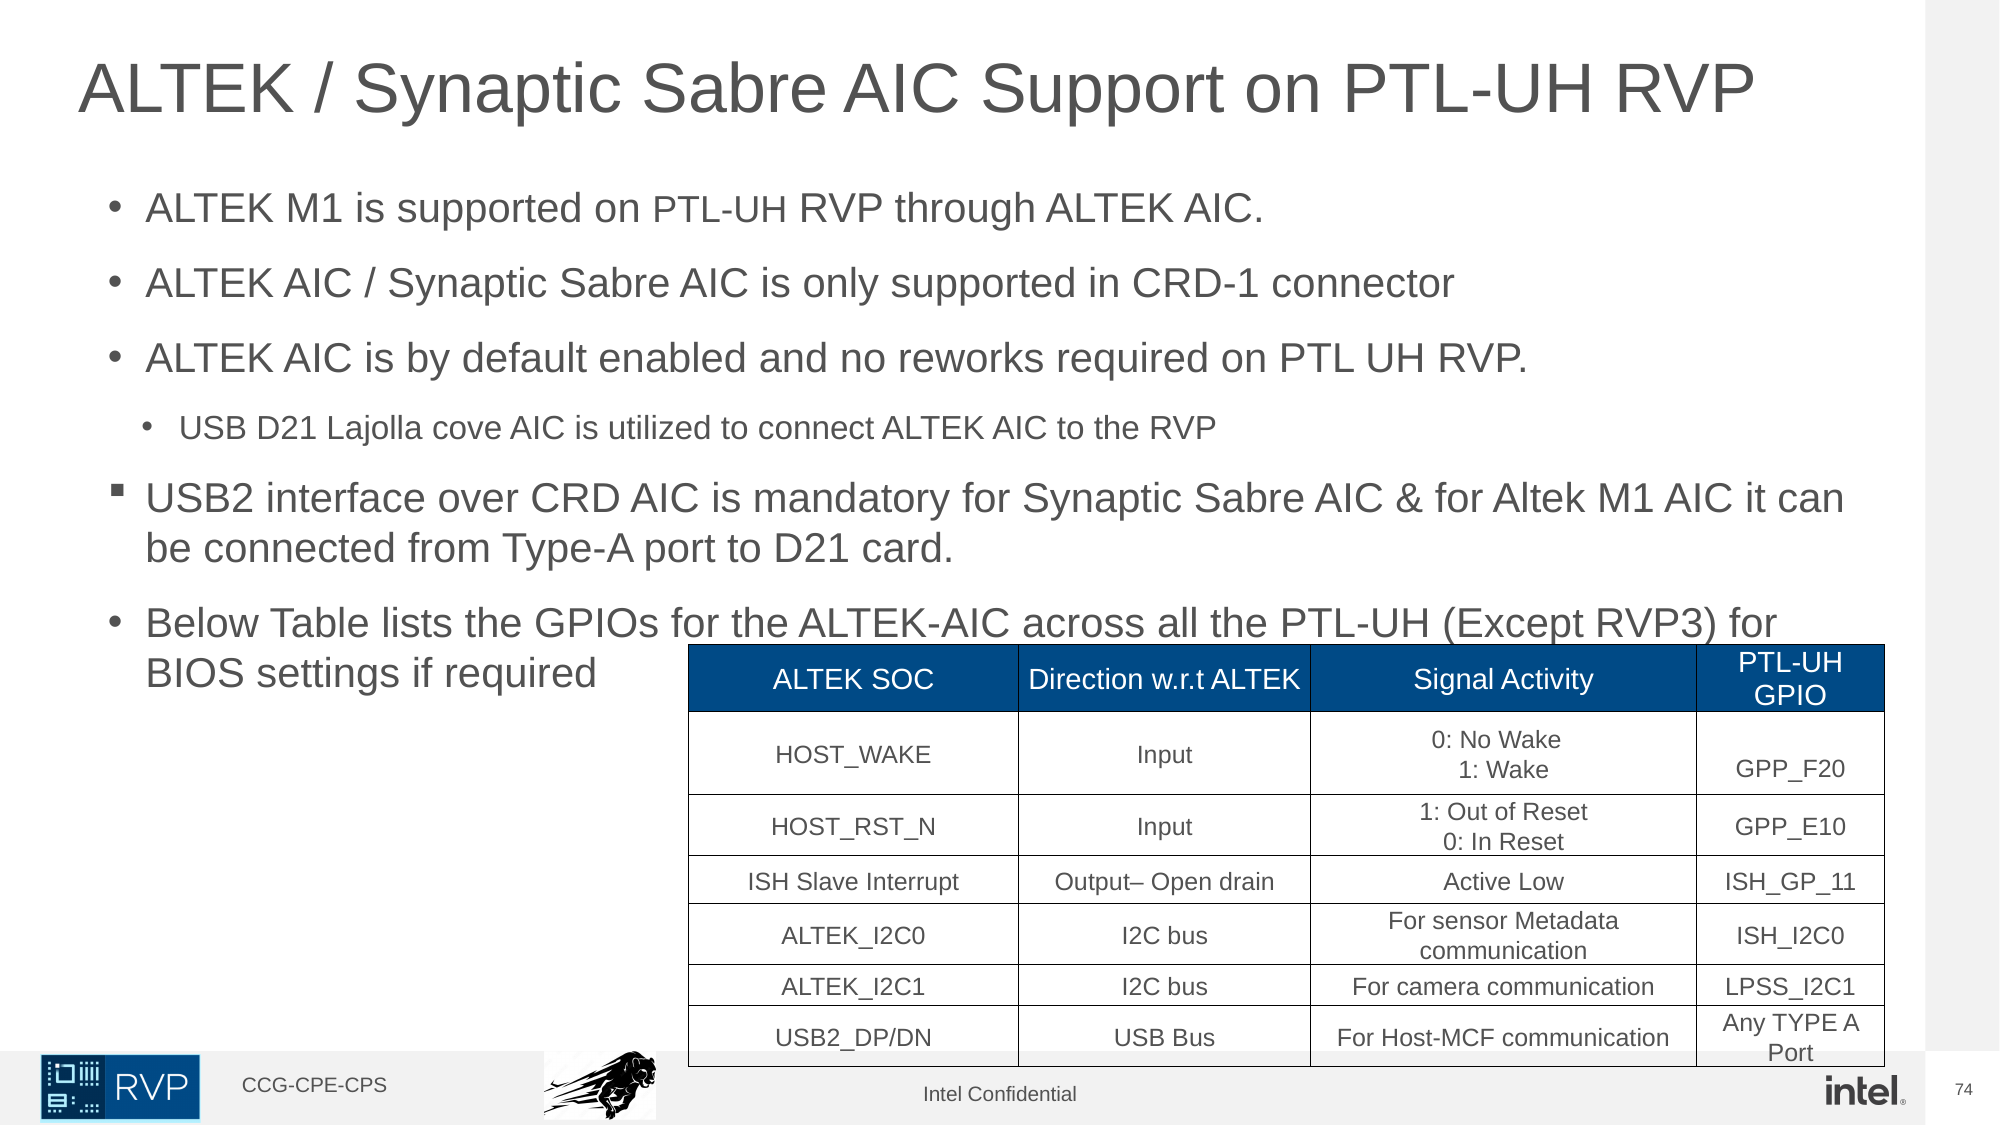

ALTEK / Synaptic Sabre AIC Support on PTL-UH RVP
ALTEK M1 is supported on PTL-UH RVP through ALTEK AIC.
ALTEK AIC / Synaptic Sabre AIC is only supported in CRD-1 connector
ALTEK AIC is by default enabled and no reworks required on PTL UH RVP.
USB D21 Lajolla cove AIC is utilized to connect ALTEK AIC to the RVP
USB2 interface over CRD AIC is mandatory for Synaptic Sabre AIC & for Altek M1 AIC it can be connected from Type-A port to D21 card.
Below Table lists the GPIOs for the ALTEK-AIC across all the PTL-UH (Except RVP3) for BIOS settings if required
| ALTEK SOC | Direction w.r.t ALTEK | Signal Activity | PTL-UH GPIO |
| --- | --- | --- | --- |
| HOST\_WAKE | Input | 0: No Wake 1: Wake | GPP\_F20 |
| HOST\_RST\_N | Input | 1: Out of Reset 0: In Reset | GPP\_E10 |
| ISH Slave Interrupt | Output– Open drain | Active Low | ISH\_GP\_11 |
| ALTEK\_I2C0 | I2C bus | For sensor Metadata communication | ISH\_I2C0 |
| ALTEK\_I2C1 | I2C bus | For camera communication | LPSS\_I2C1 |
| USB2\_DP/DN | USB Bus | For Host-MCF communication | Any TYPE A Port |